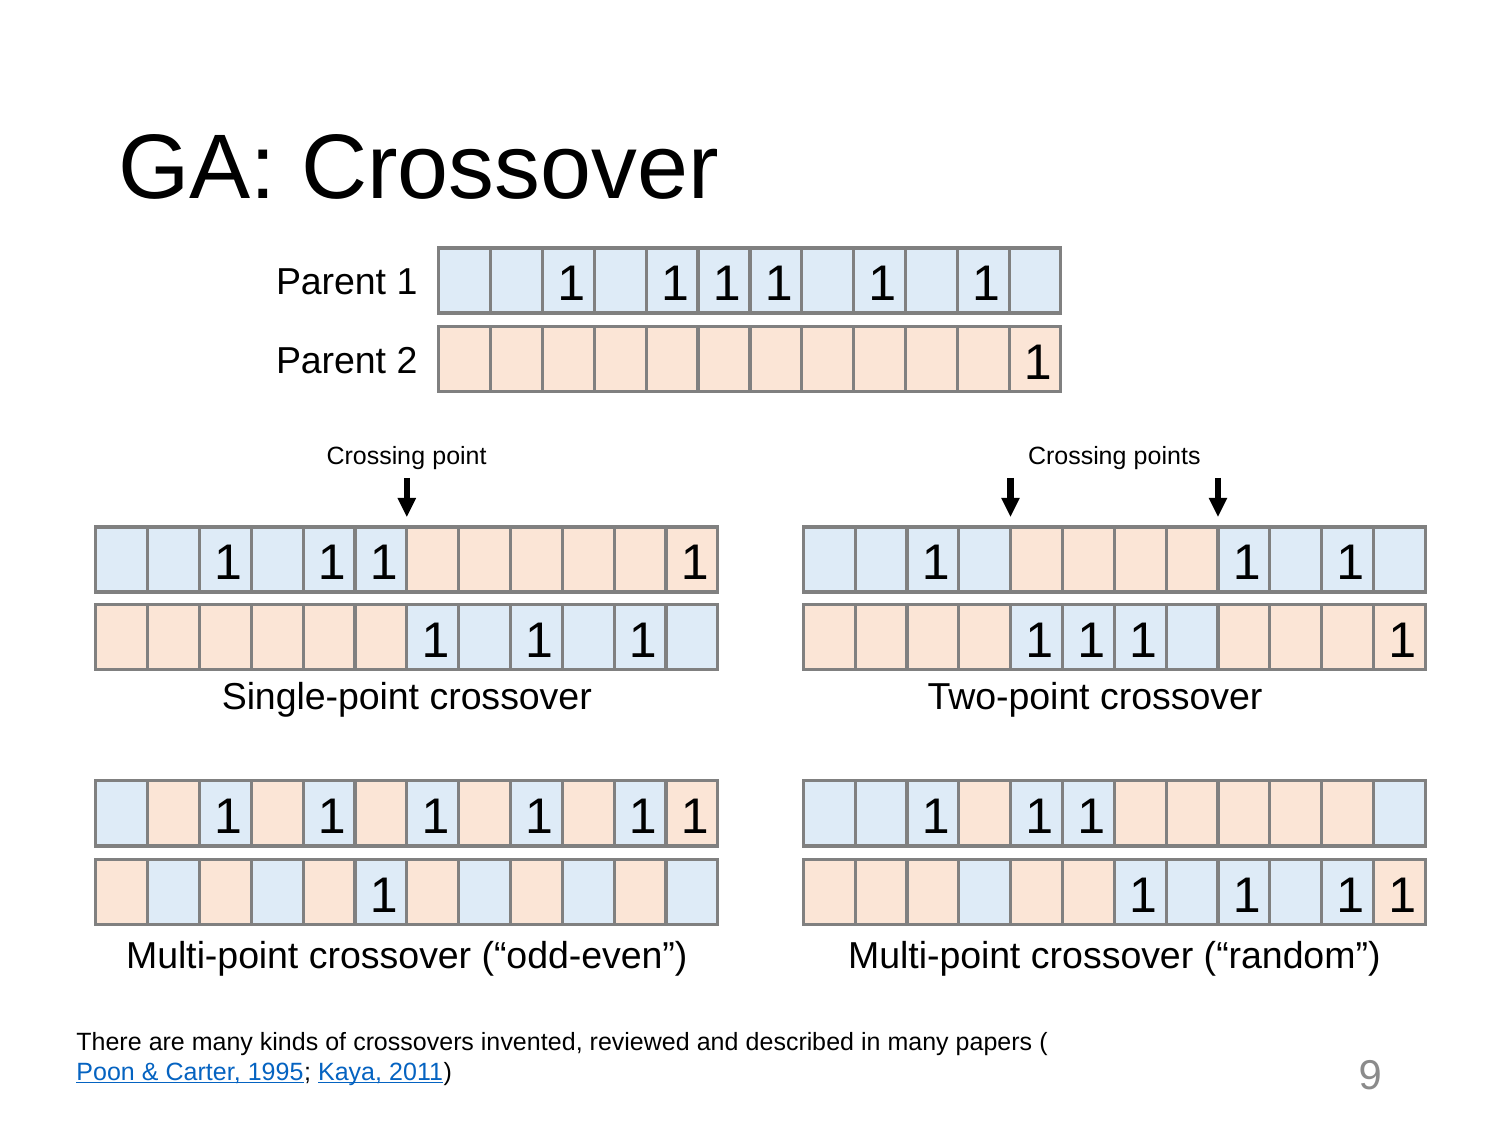

# GA: Crossover

1

1
1
1

1

1

Parent 1

1
Parent 2
Crossing point
Crossing points

1

1
1

1

1

1

1

1

1

1

1
1
1

1
Single-point crossover
Two-point crossover

1

1

1

1

1
1

1

1
1

1

1

1

1
1
Multi-point crossover (“odd-even”)
Multi-point crossover (“random”)
There are many kinds of crossovers invented, reviewed and described in many papers (Poon & Carter, 1995; Kaya, 2011)
9